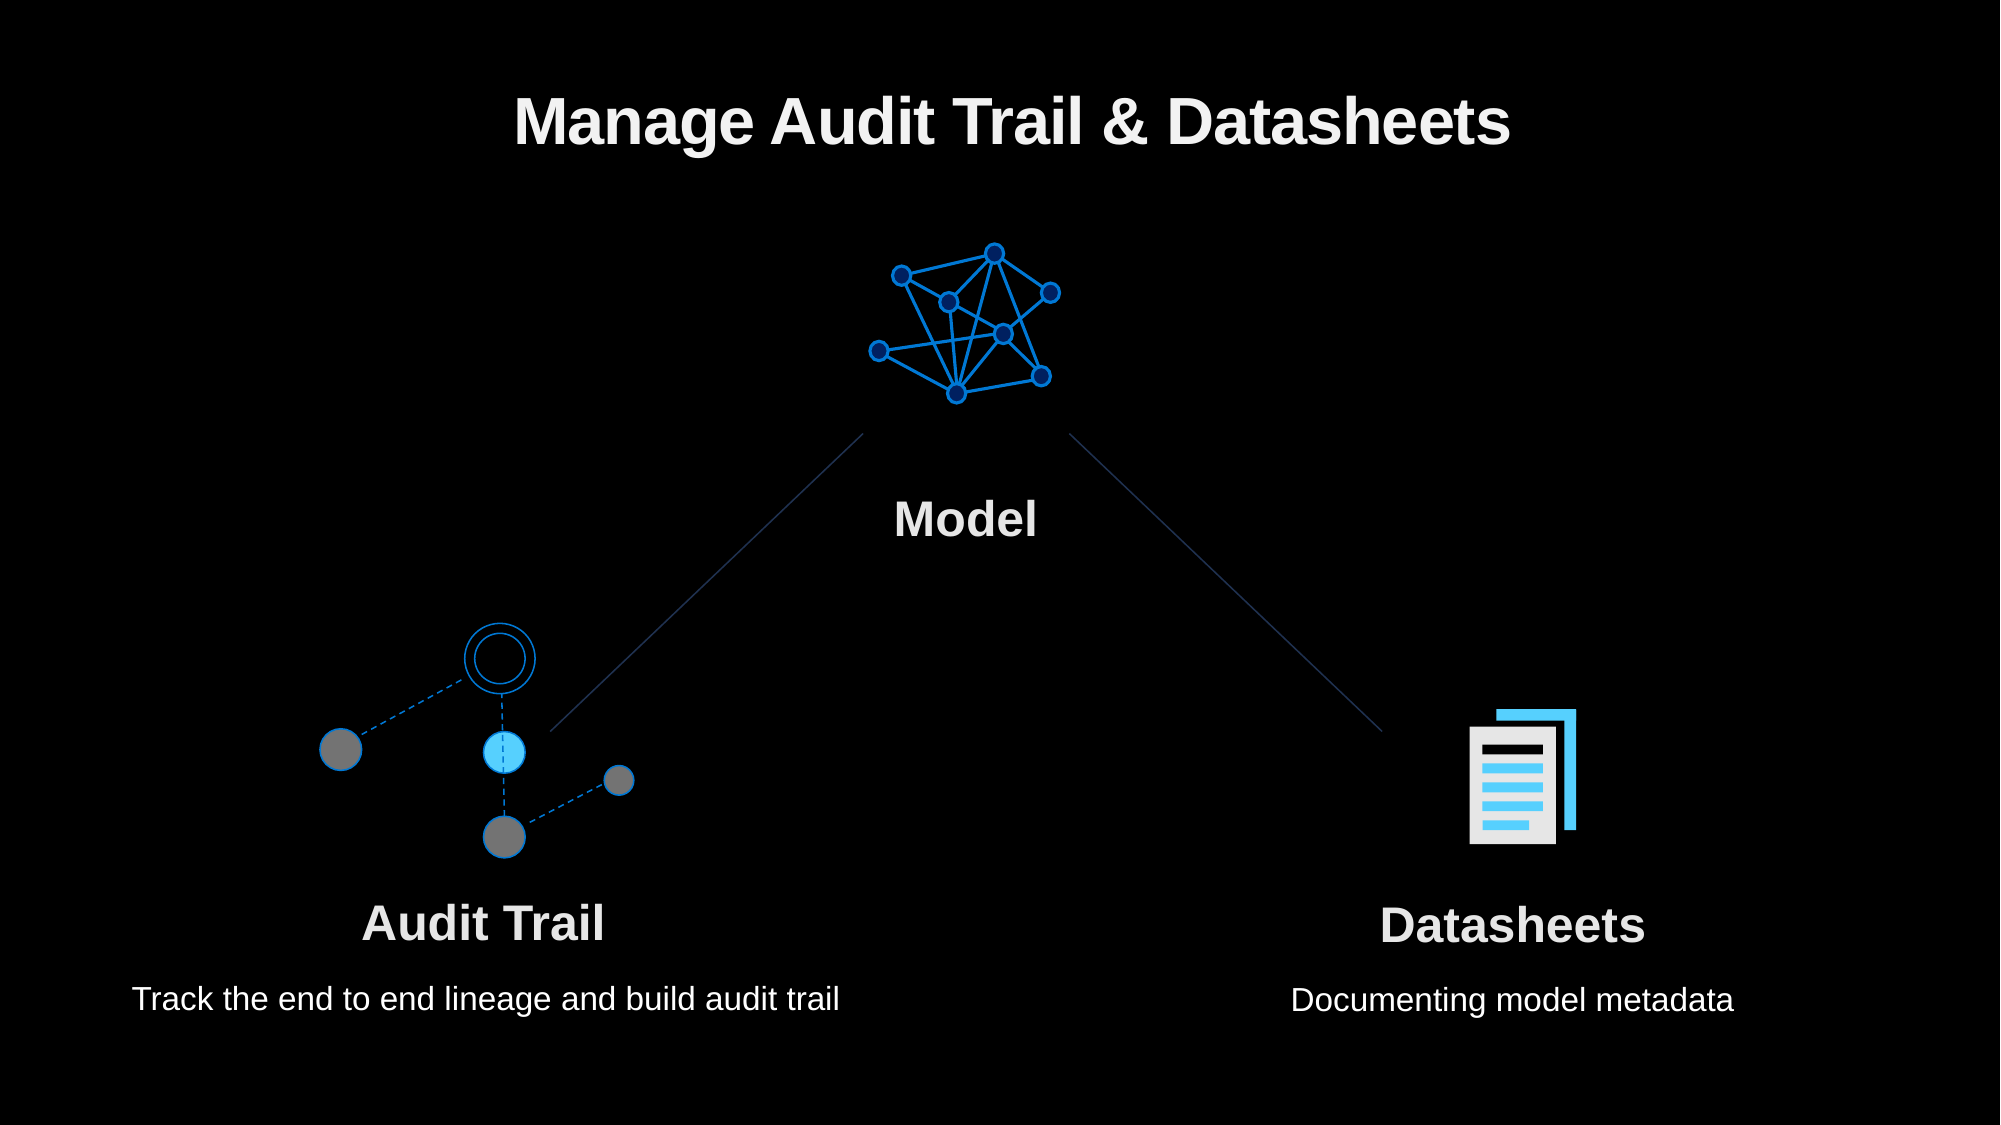

# Manage Audit Trail & Datasheets

Model

Audit Trail
Datasheets
Track the end to end lineage and build audit trail
Documenting model metadata